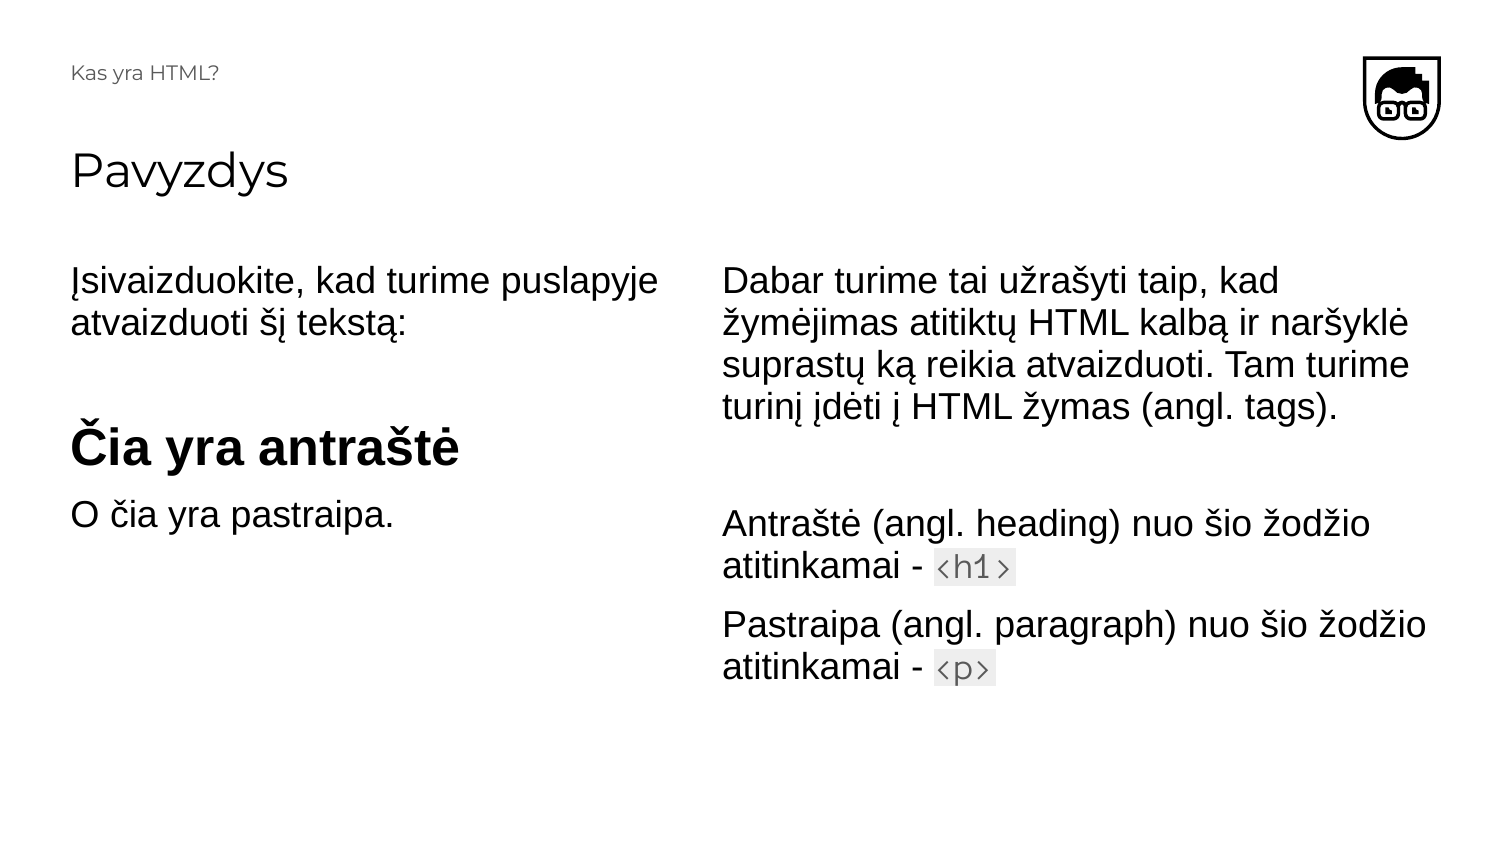

Kas yra HTML?
# Pavyzdys
Įsivaizduokite, kad turime puslapyje atvaizduoti šį tekstą:

Čia yra antraštė
O čia yra pastraipa.

Dabar turime tai užrašyti taip, kad žymėjimas atitiktų HTML kalbą ir naršyklė suprastų ką reikia atvaizduoti. Tam turime turinį įdėti į HTML žymas (angl. tags).

Antraštė (angl. heading) nuo šio žodžio atitinkamai - <h1>
Pastraipa (angl. paragraph) nuo šio žodžio atitinkamai - <p>